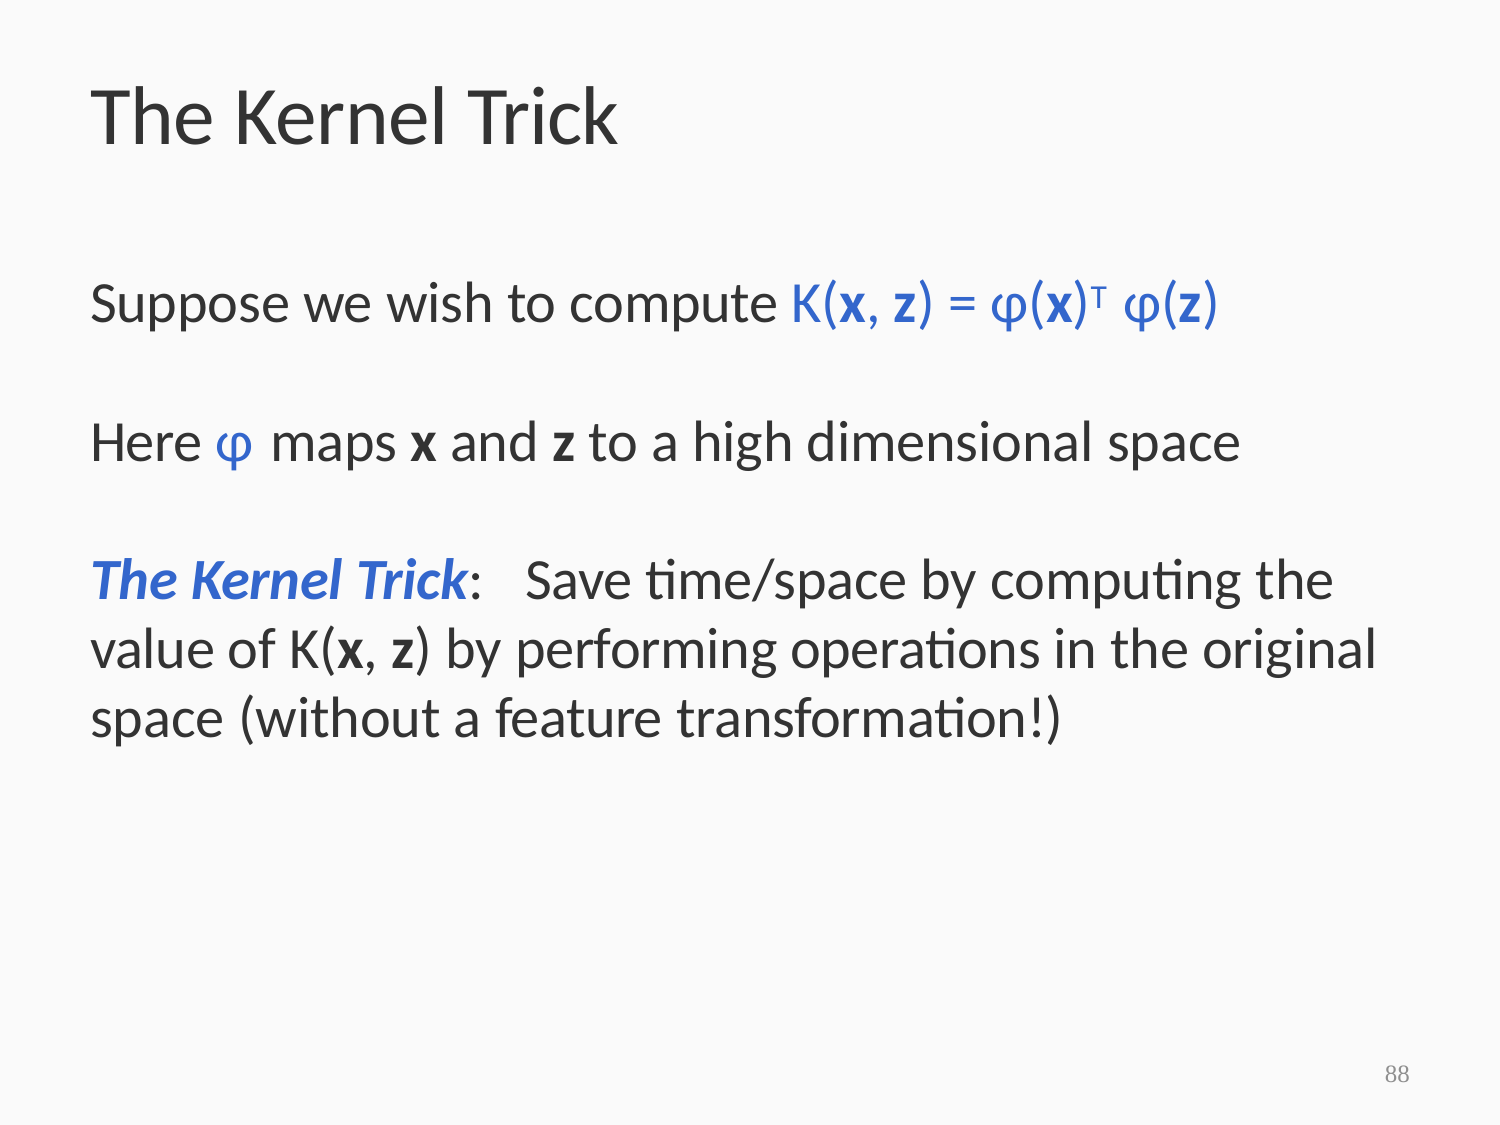

# The Kernel Trick
Suppose we wish to compute K(x, z) = φ(x)T φ(z)

Here φ maps x and z to a high dimensional space

The Kernel Trick:	Save time/space by computing the  value of K(x, z) by performing operations in the original  space (without a feature transformation!)
88